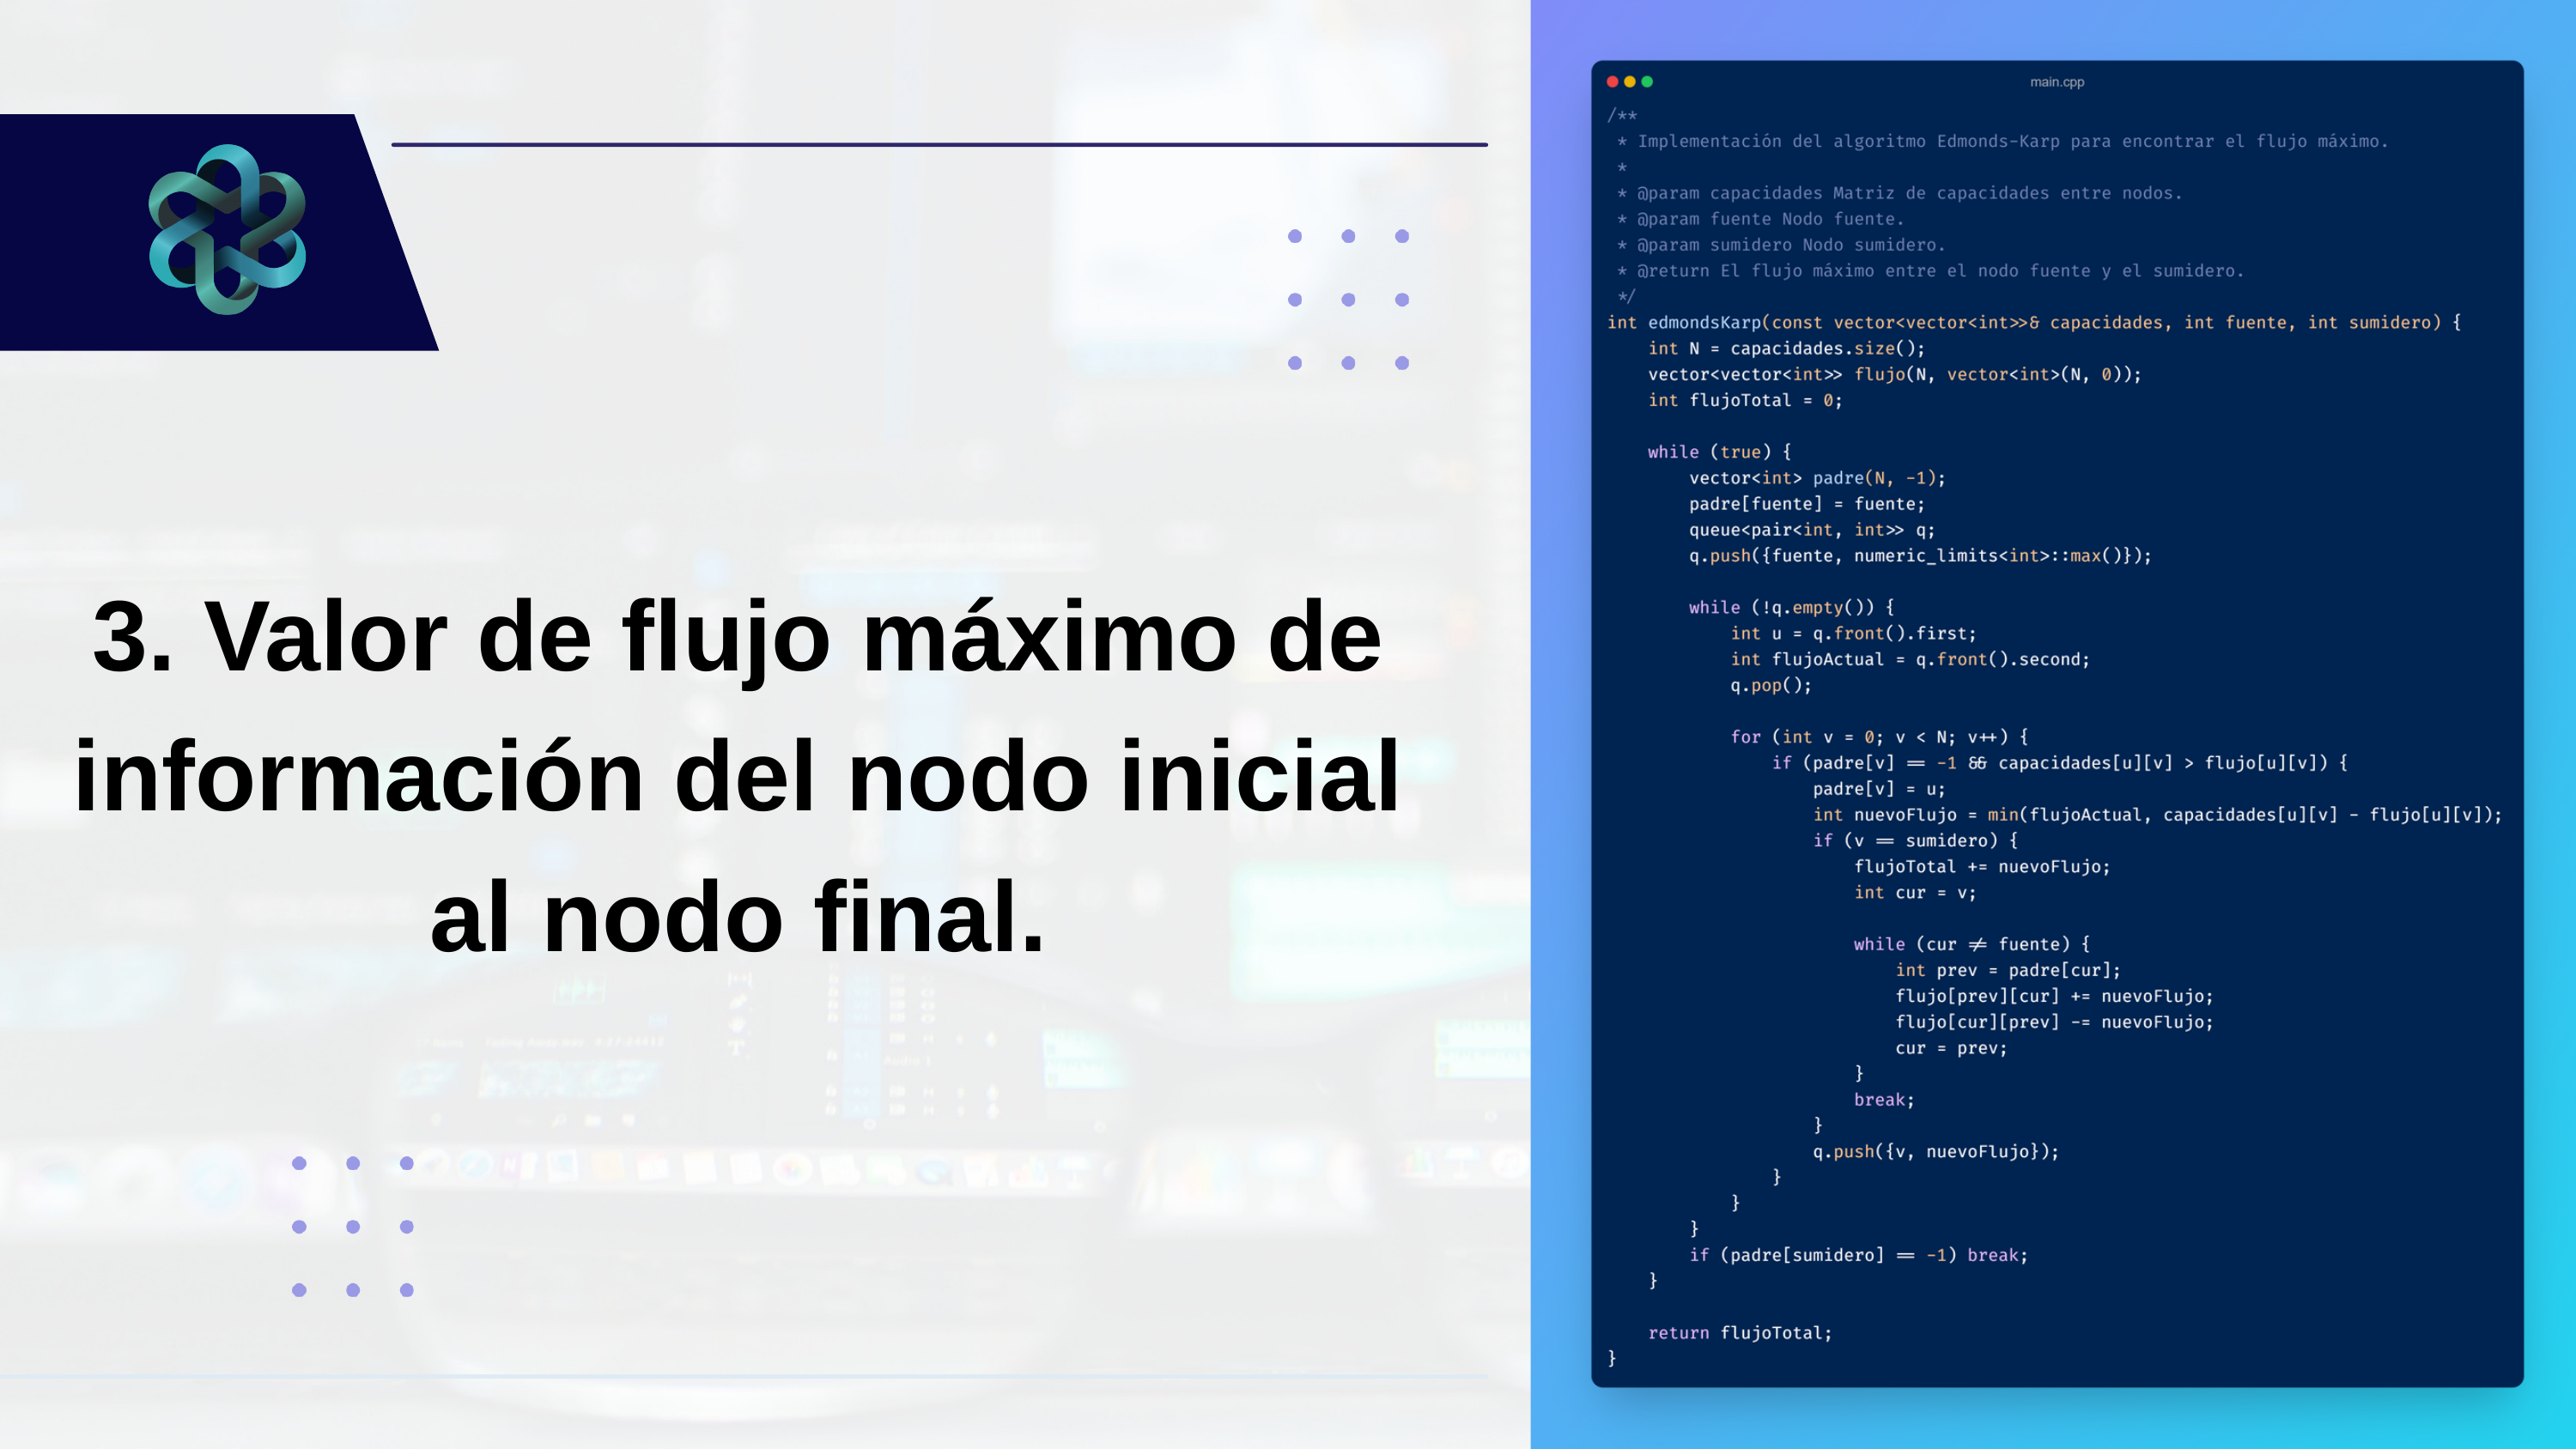

3. Valor de flujo máximo de información del nodo inicial al nodo final.